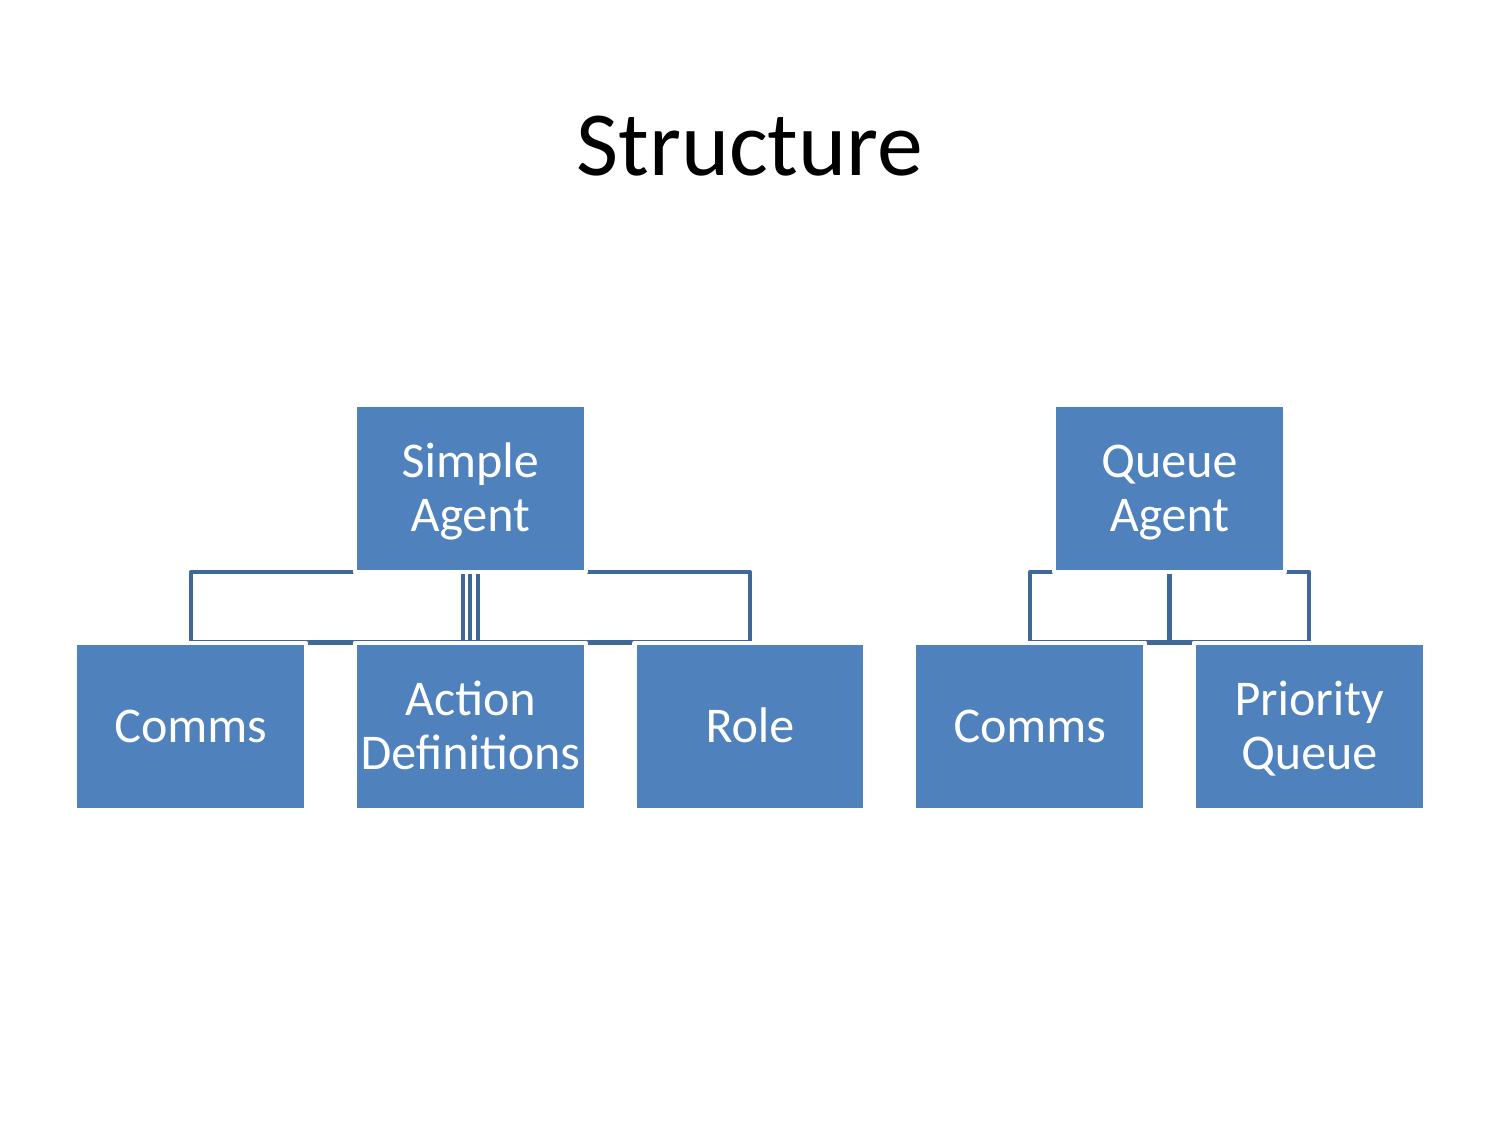

Structure
Simple Agent
Queue Agent

Comms
Action Definitions
Role
Comms
Priority Queue